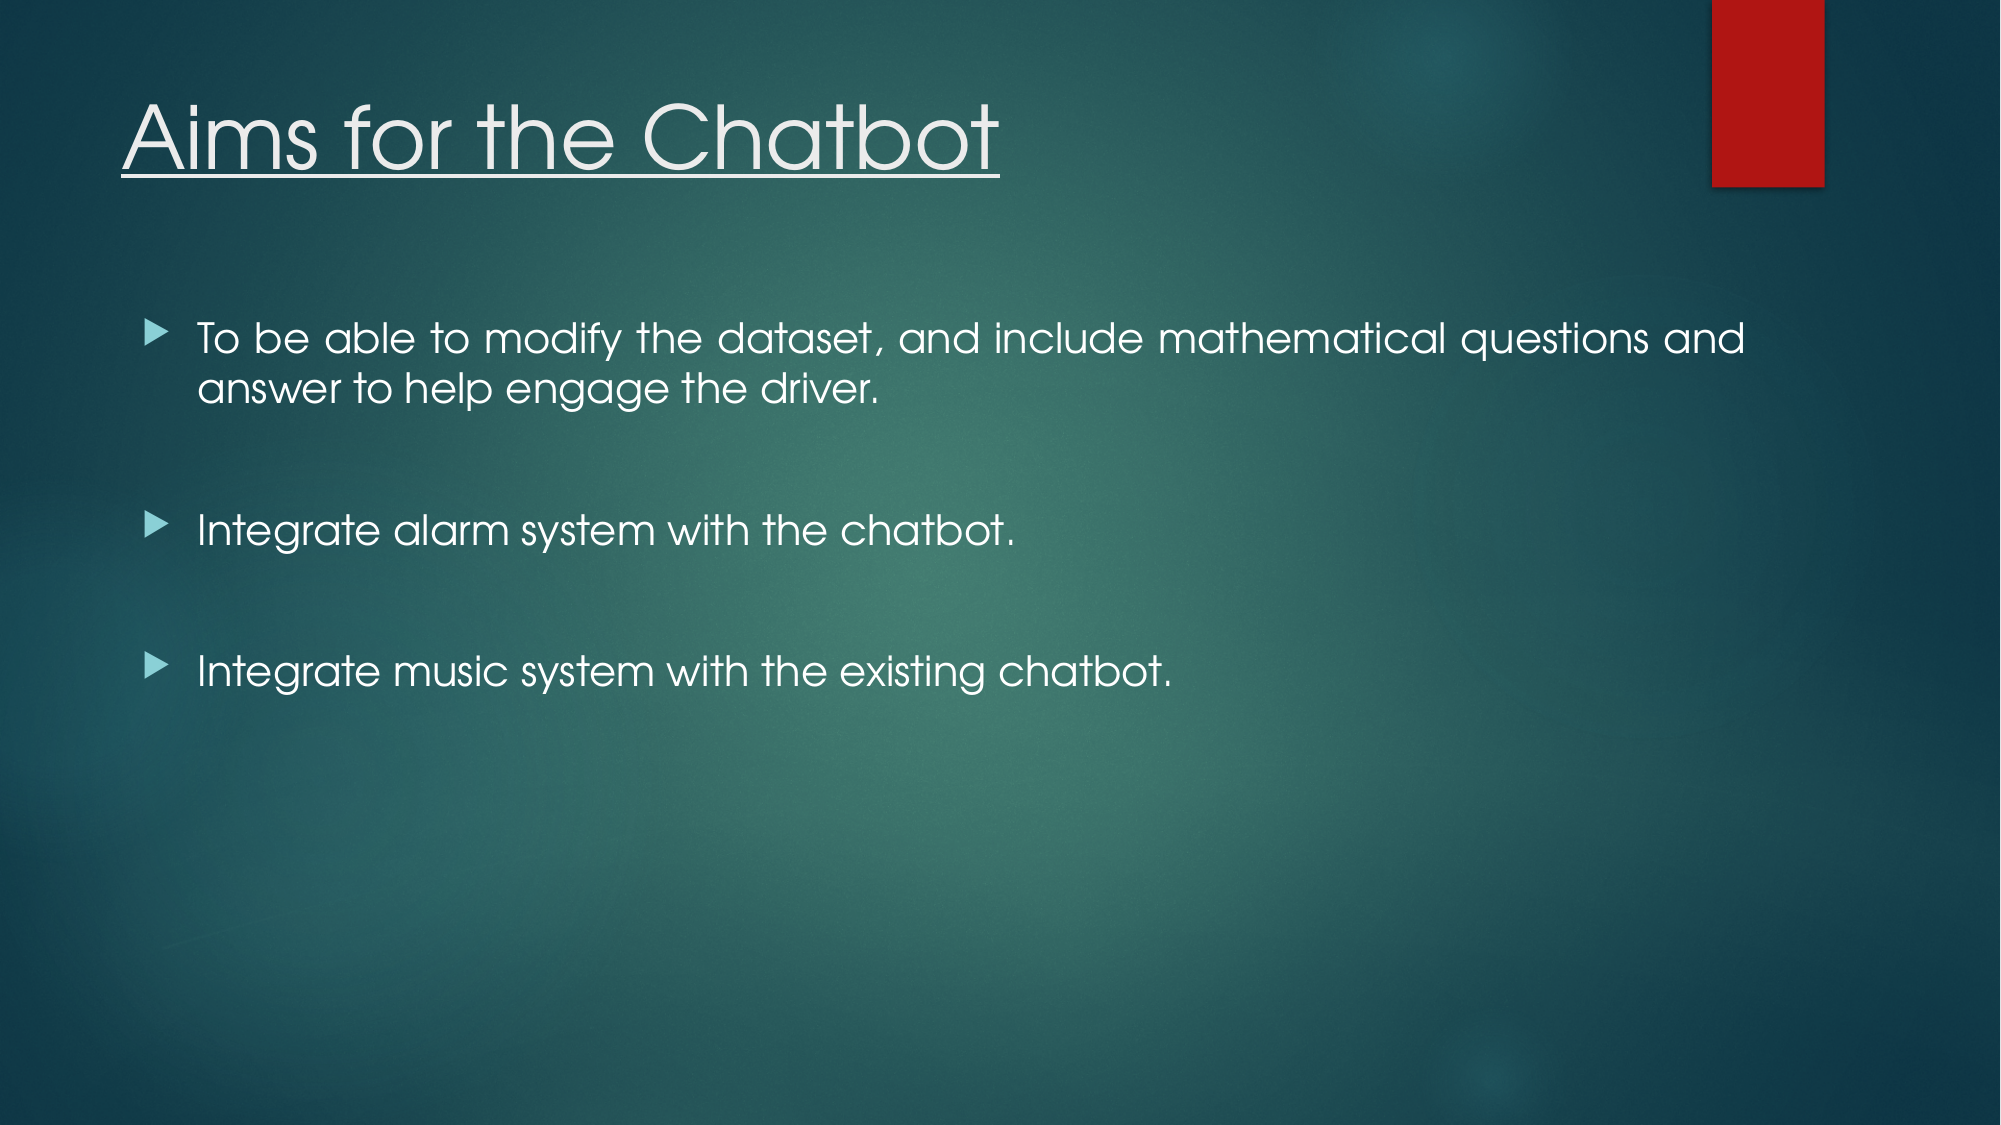

# Aims for the Chatbot
To be able to modify the dataset, and include mathematical questions and answer to help engage the driver.

Integrate alarm system with the chatbot.

Integrate music system with the existing chatbot.